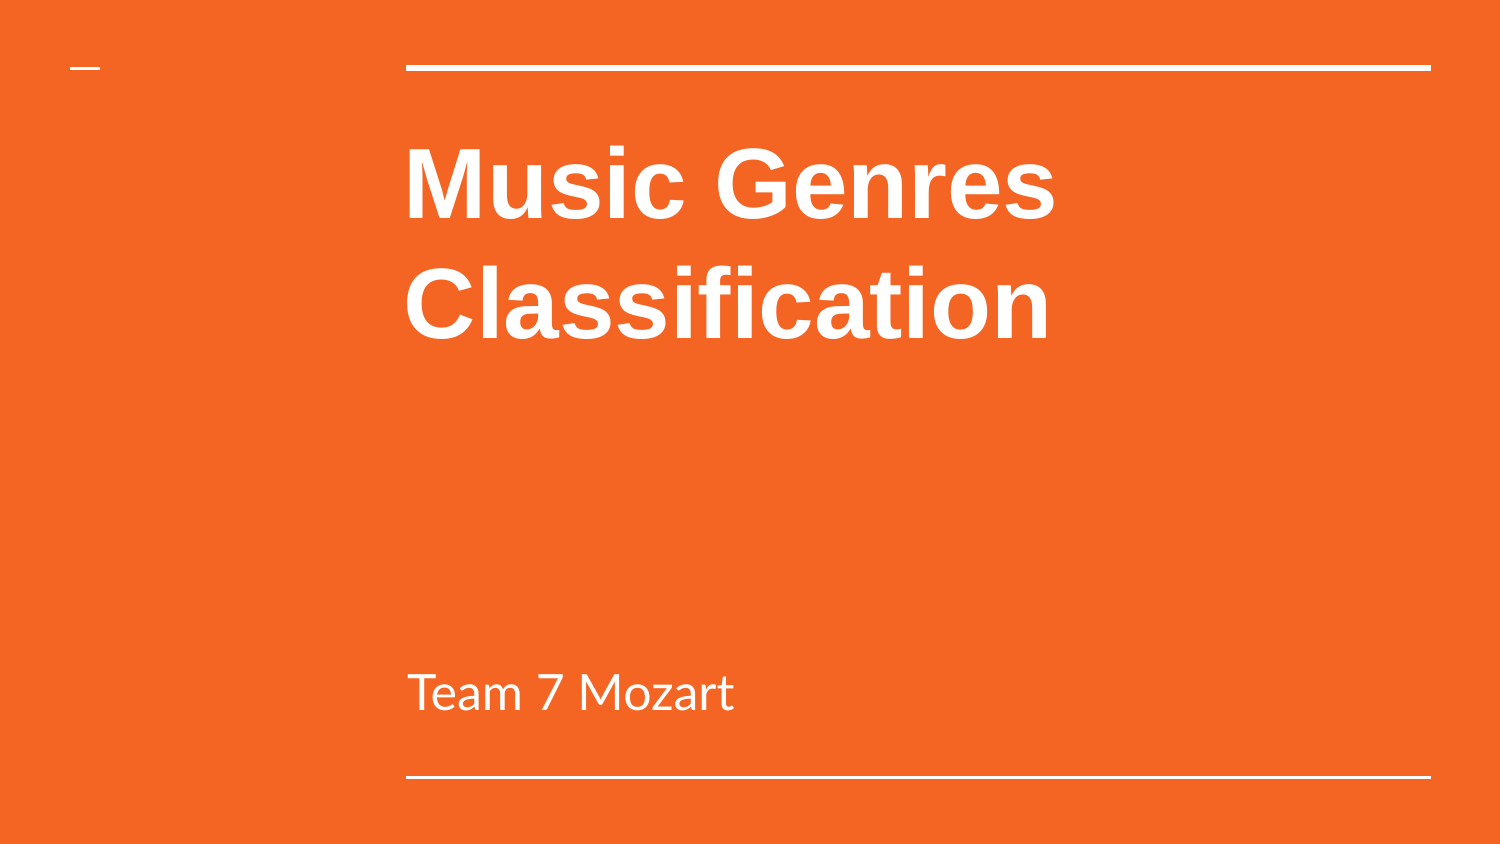

# Music Genres
Classification
Team 7 Mozart